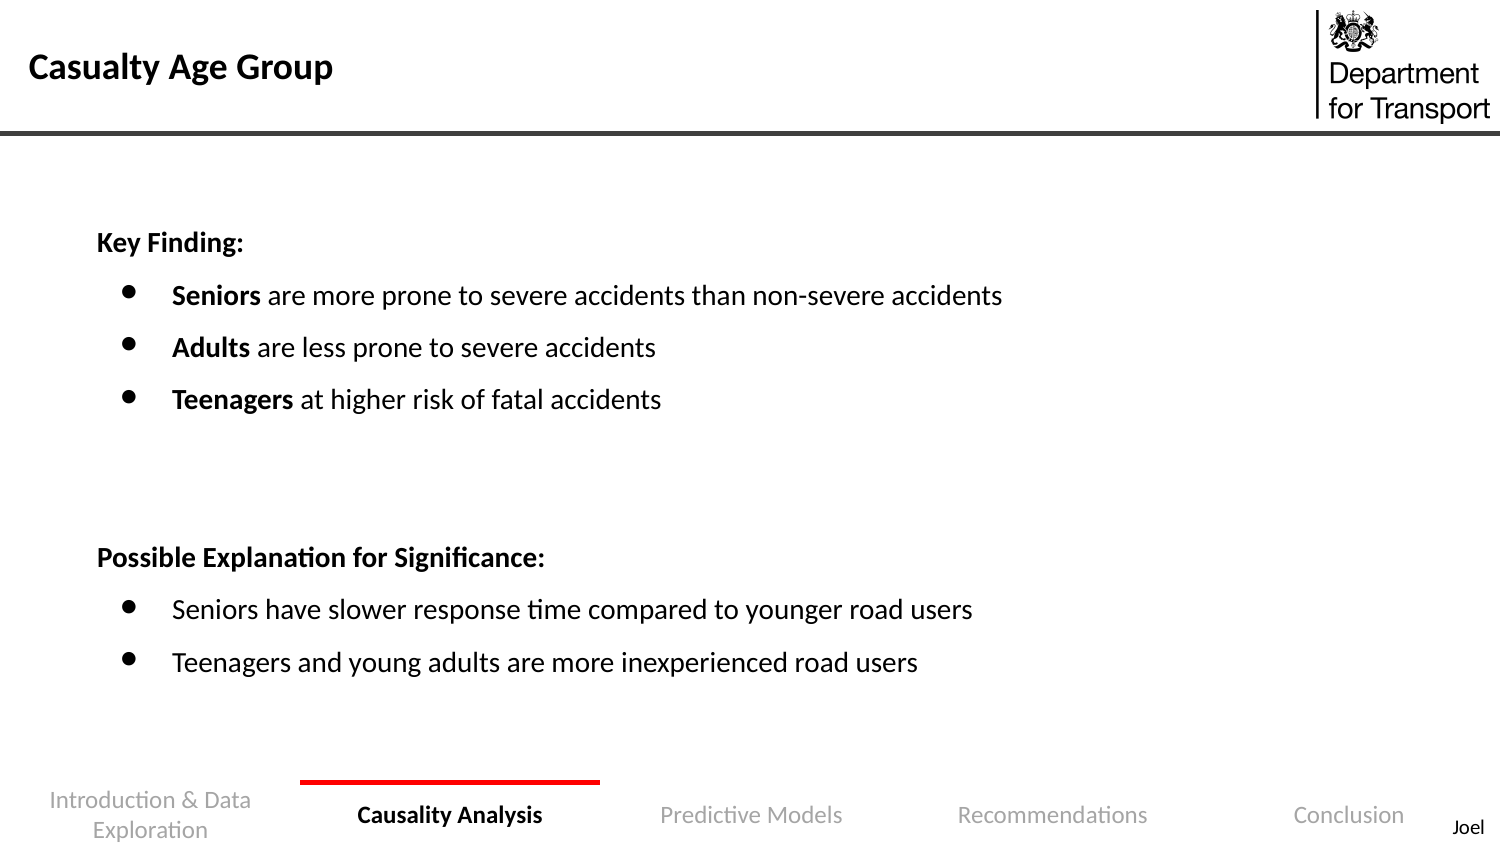

Casualty Age Group
Key Finding:
Seniors are more prone to severe accidents than non-severe accidents
Adults are less prone to severe accidents
Teenagers at higher risk of fatal accidents

Possible Explanation for Significance:
Seniors have slower response time compared to younger road users
Teenagers and young adults are more inexperienced road users
Joel